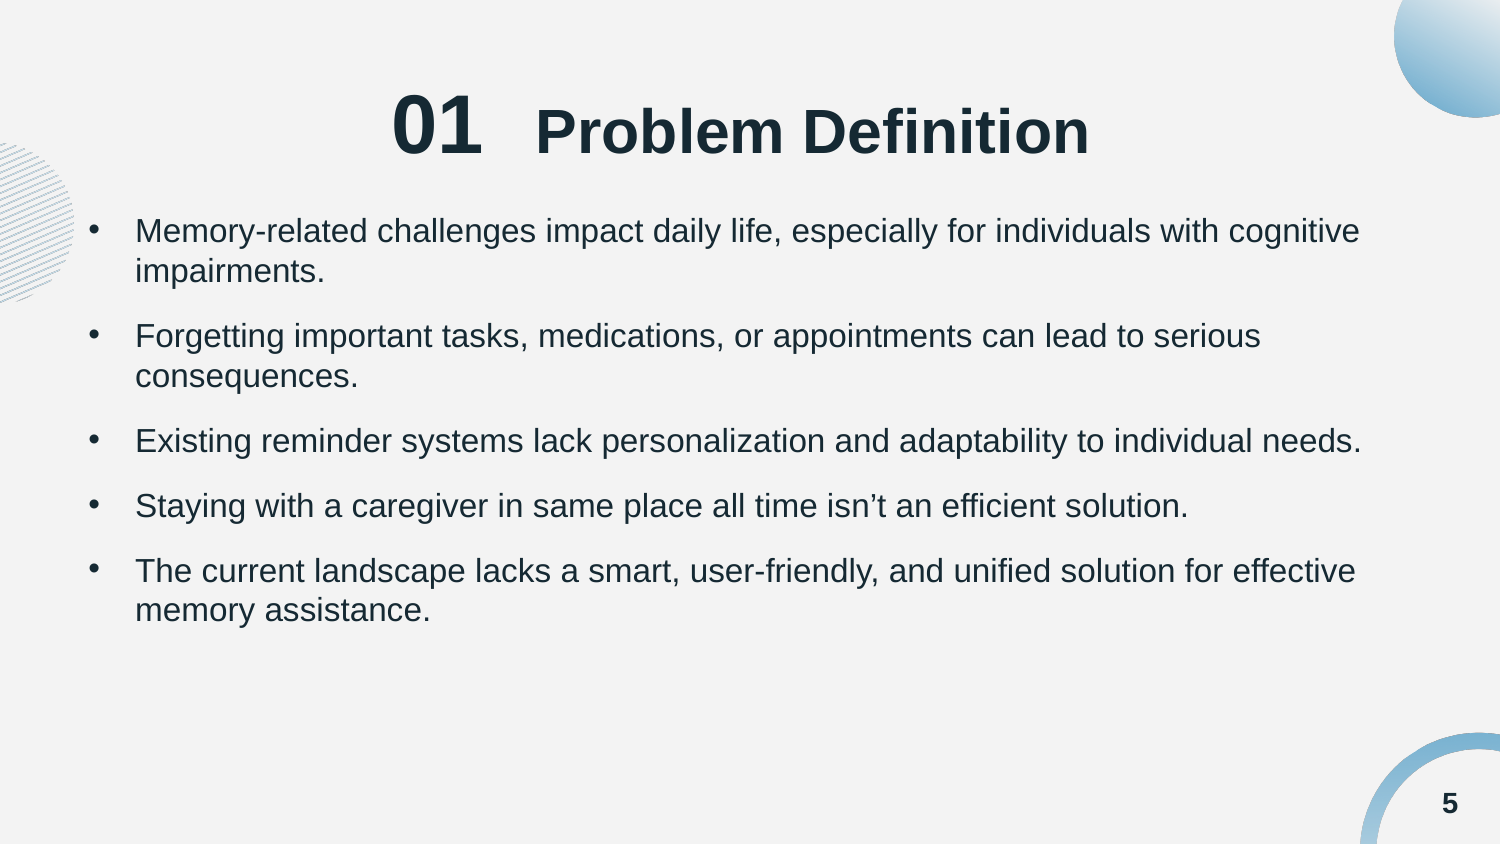

02
Motivation
01
# Problem Definition
03

Memory-related challenges impact daily life, especially for individuals with cognitive impairments.
Forgetting important tasks, medications, or appointments can lead to serious consequences.
Existing reminder systems lack personalization and adaptability to individual needs.
Staying with a caregiver in same place all time isn’t an efficient solution.
The current landscape lacks a smart, user-friendly, and unified solution for effective memory assistance.
04
05
06
07
08
5
09